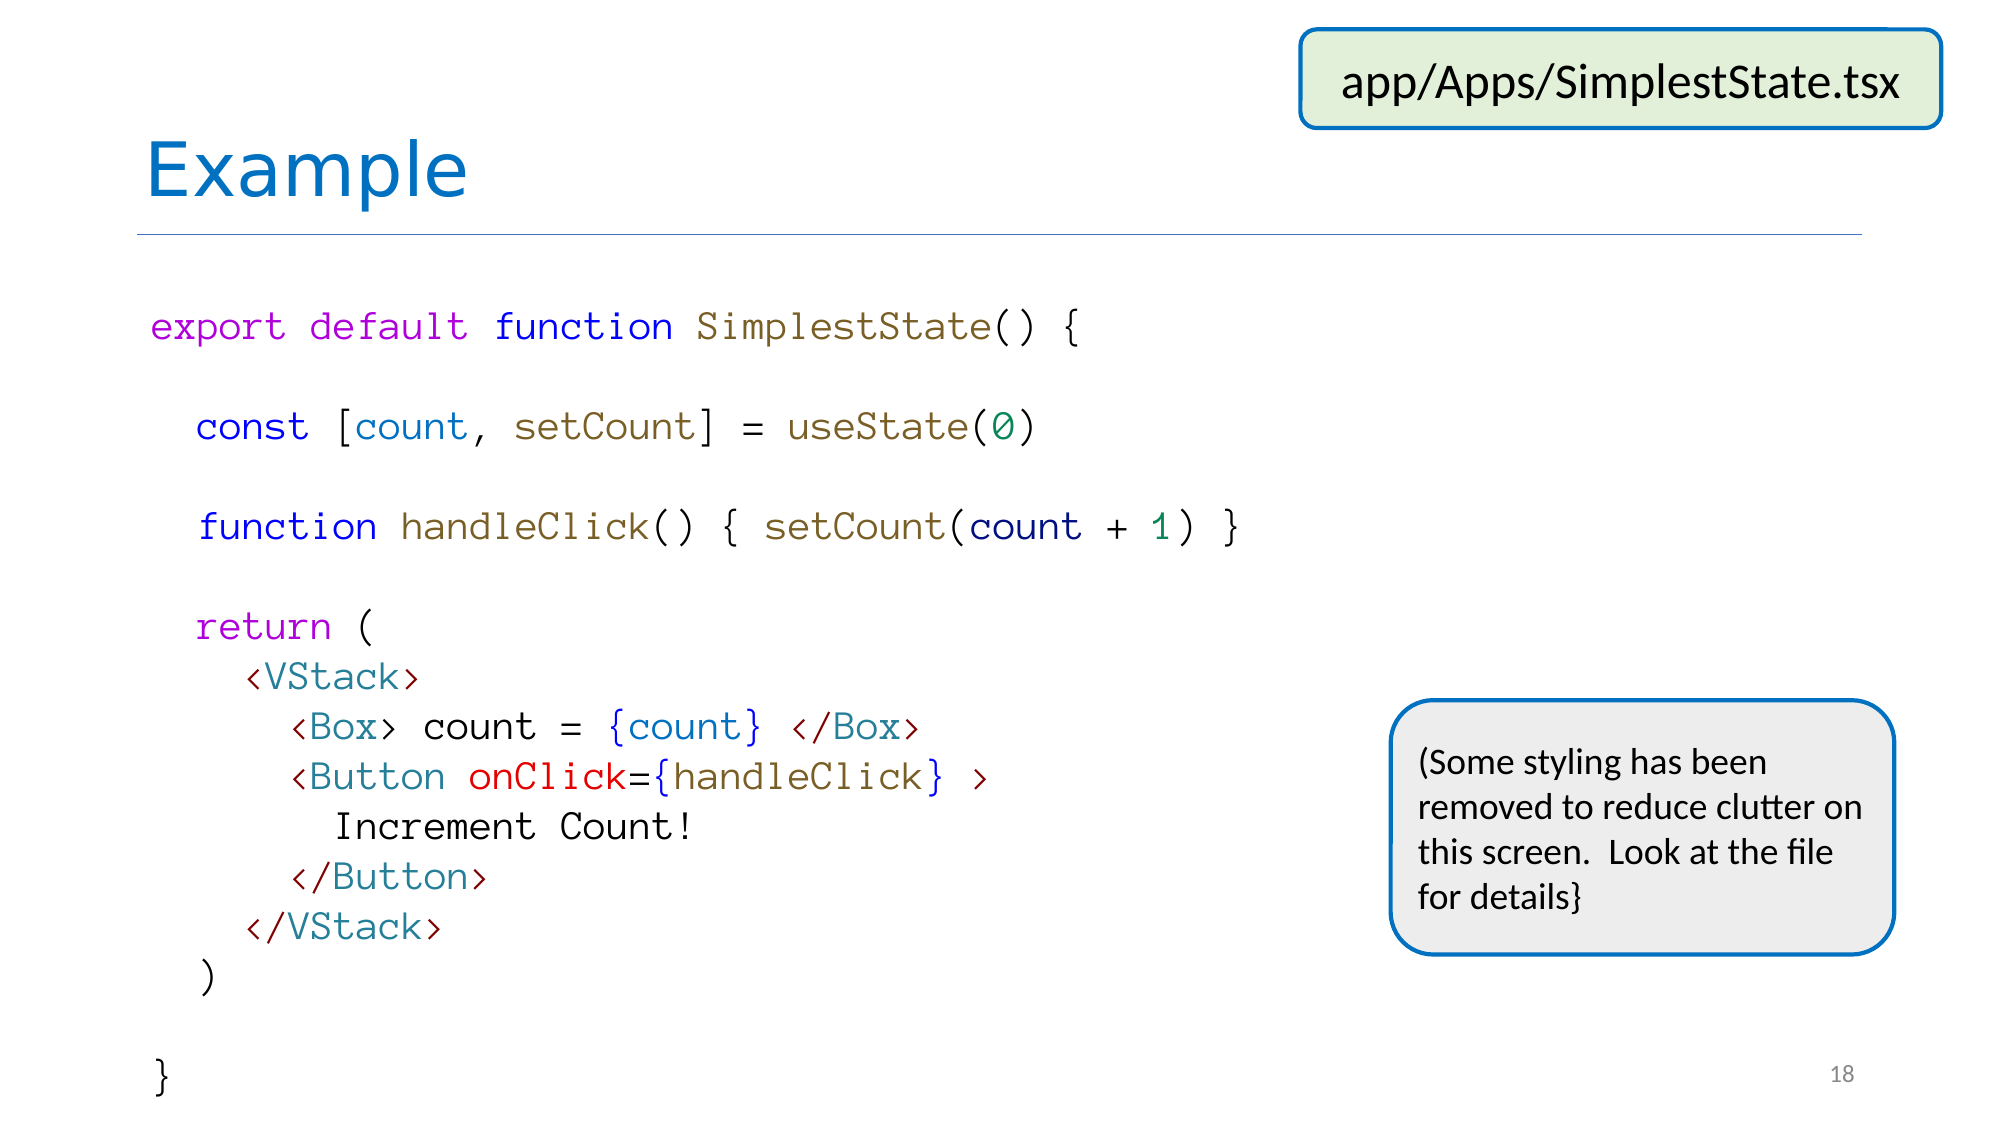

# Example
app/Apps/SimplestState.tsx
export default function SimplestState() {

  const [count, setCount] = useState(0)
  function handleClick() { setCount(count + 1) }
  return (
    <VStack>
      <Box> count = {count} </Box>
      <Button onClick={handleClick} >
        Increment Count!
      </Button>
    </VStack>
  )
}

(Some styling has been removed to reduce clutter on this screen.  Look at the file for details}
18